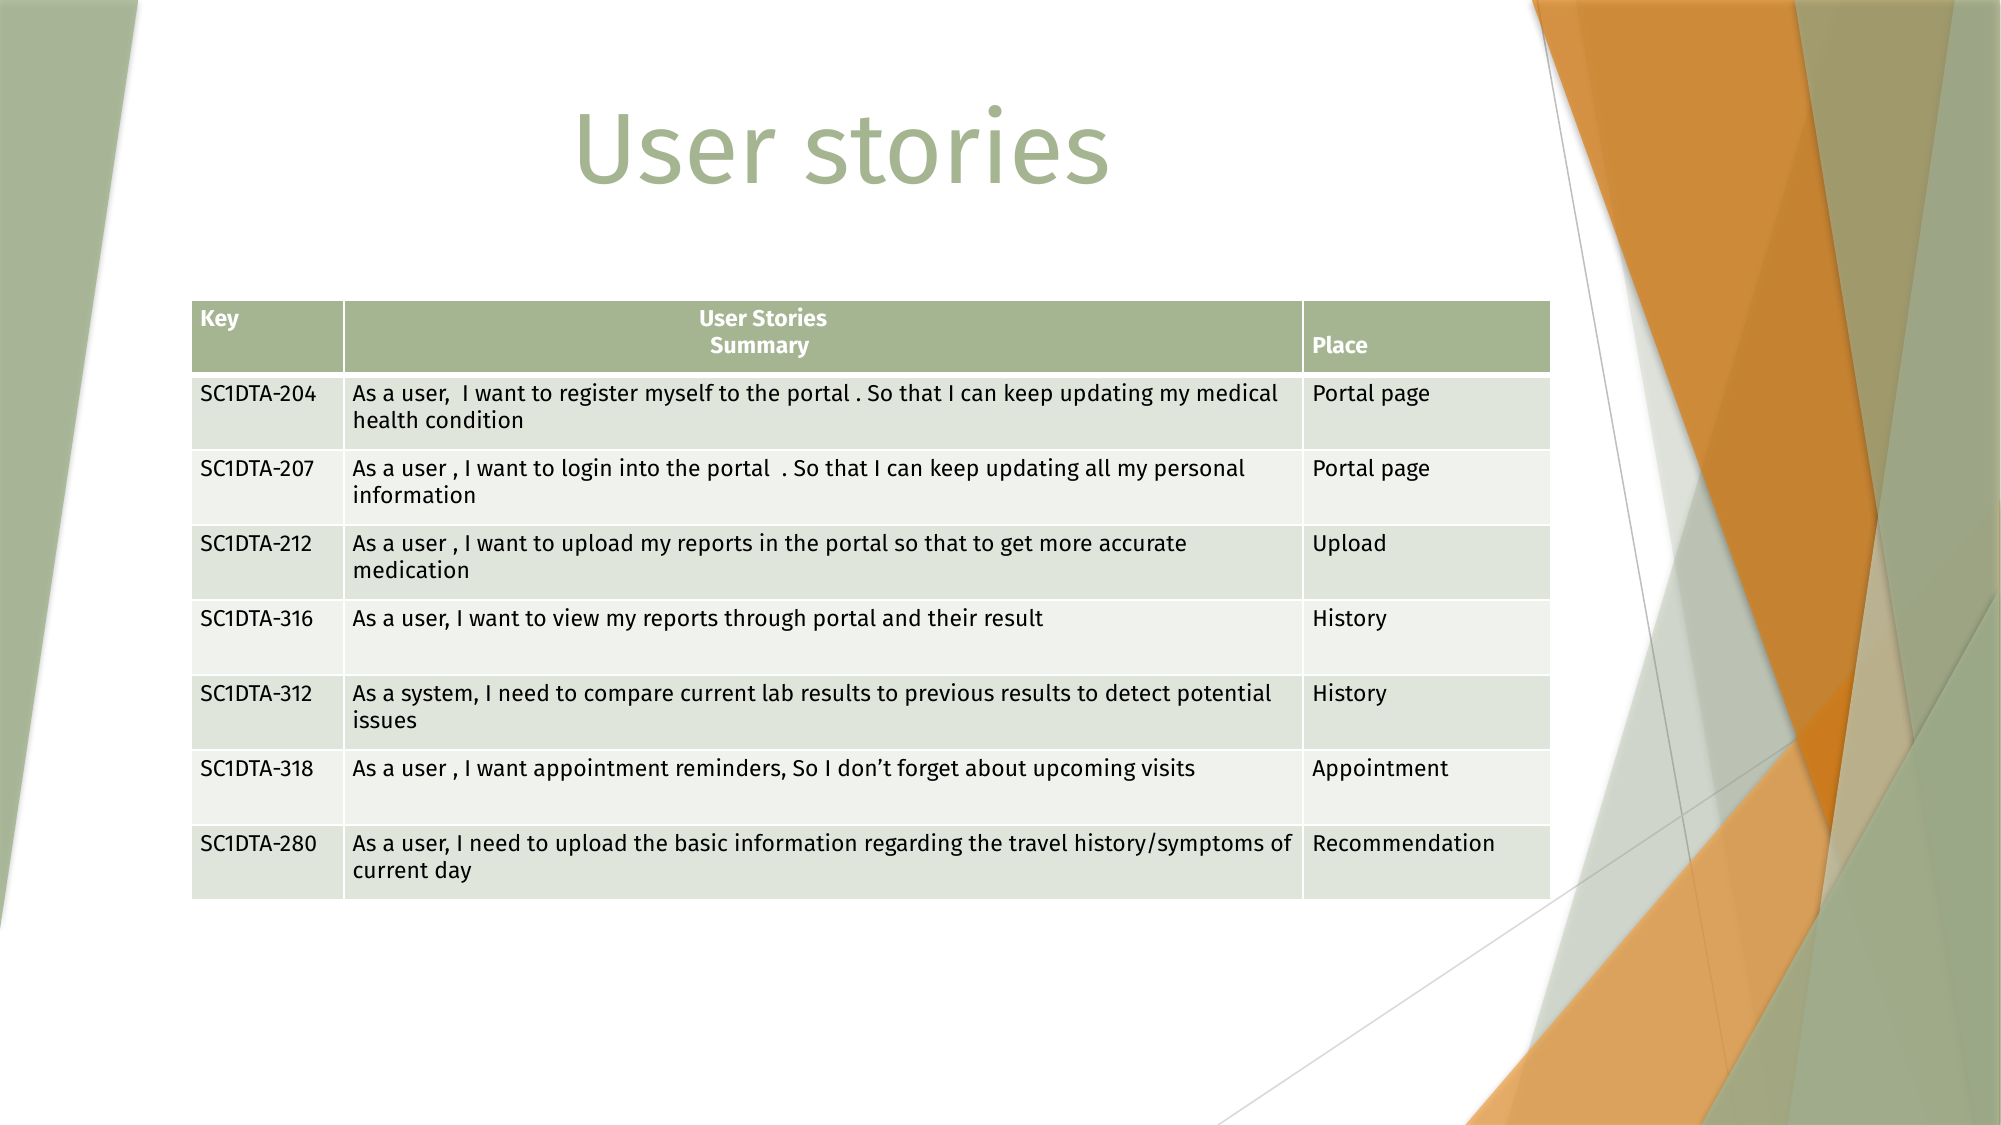

# User stories
| Key | User Stories Summary | Place |
| --- | --- | --- |
| SC1DTA-204 | As a user, I want to register myself to the portal . So that I can keep updating my medical health condition | Portal page |
| SC1DTA-207 | As a user , I want to login into the portal . So that I can keep updating all my personal information | Portal page |
| SC1DTA-212 | As a user , I want to upload my reports in the portal so that to get more accurate medication | Upload |
| SC1DTA-316 | As a user, I want to view my reports through portal and their result | History |
| SC1DTA-312 | As a system, I need to compare current lab results to previous results to detect potential issues | History |
| SC1DTA-318 | As a user , I want appointment reminders, So I don’t forget about upcoming visits | Appointment |
| SC1DTA-280 | As a user, I need to upload the basic information regarding the travel history/symptoms of current day | Recommendation |